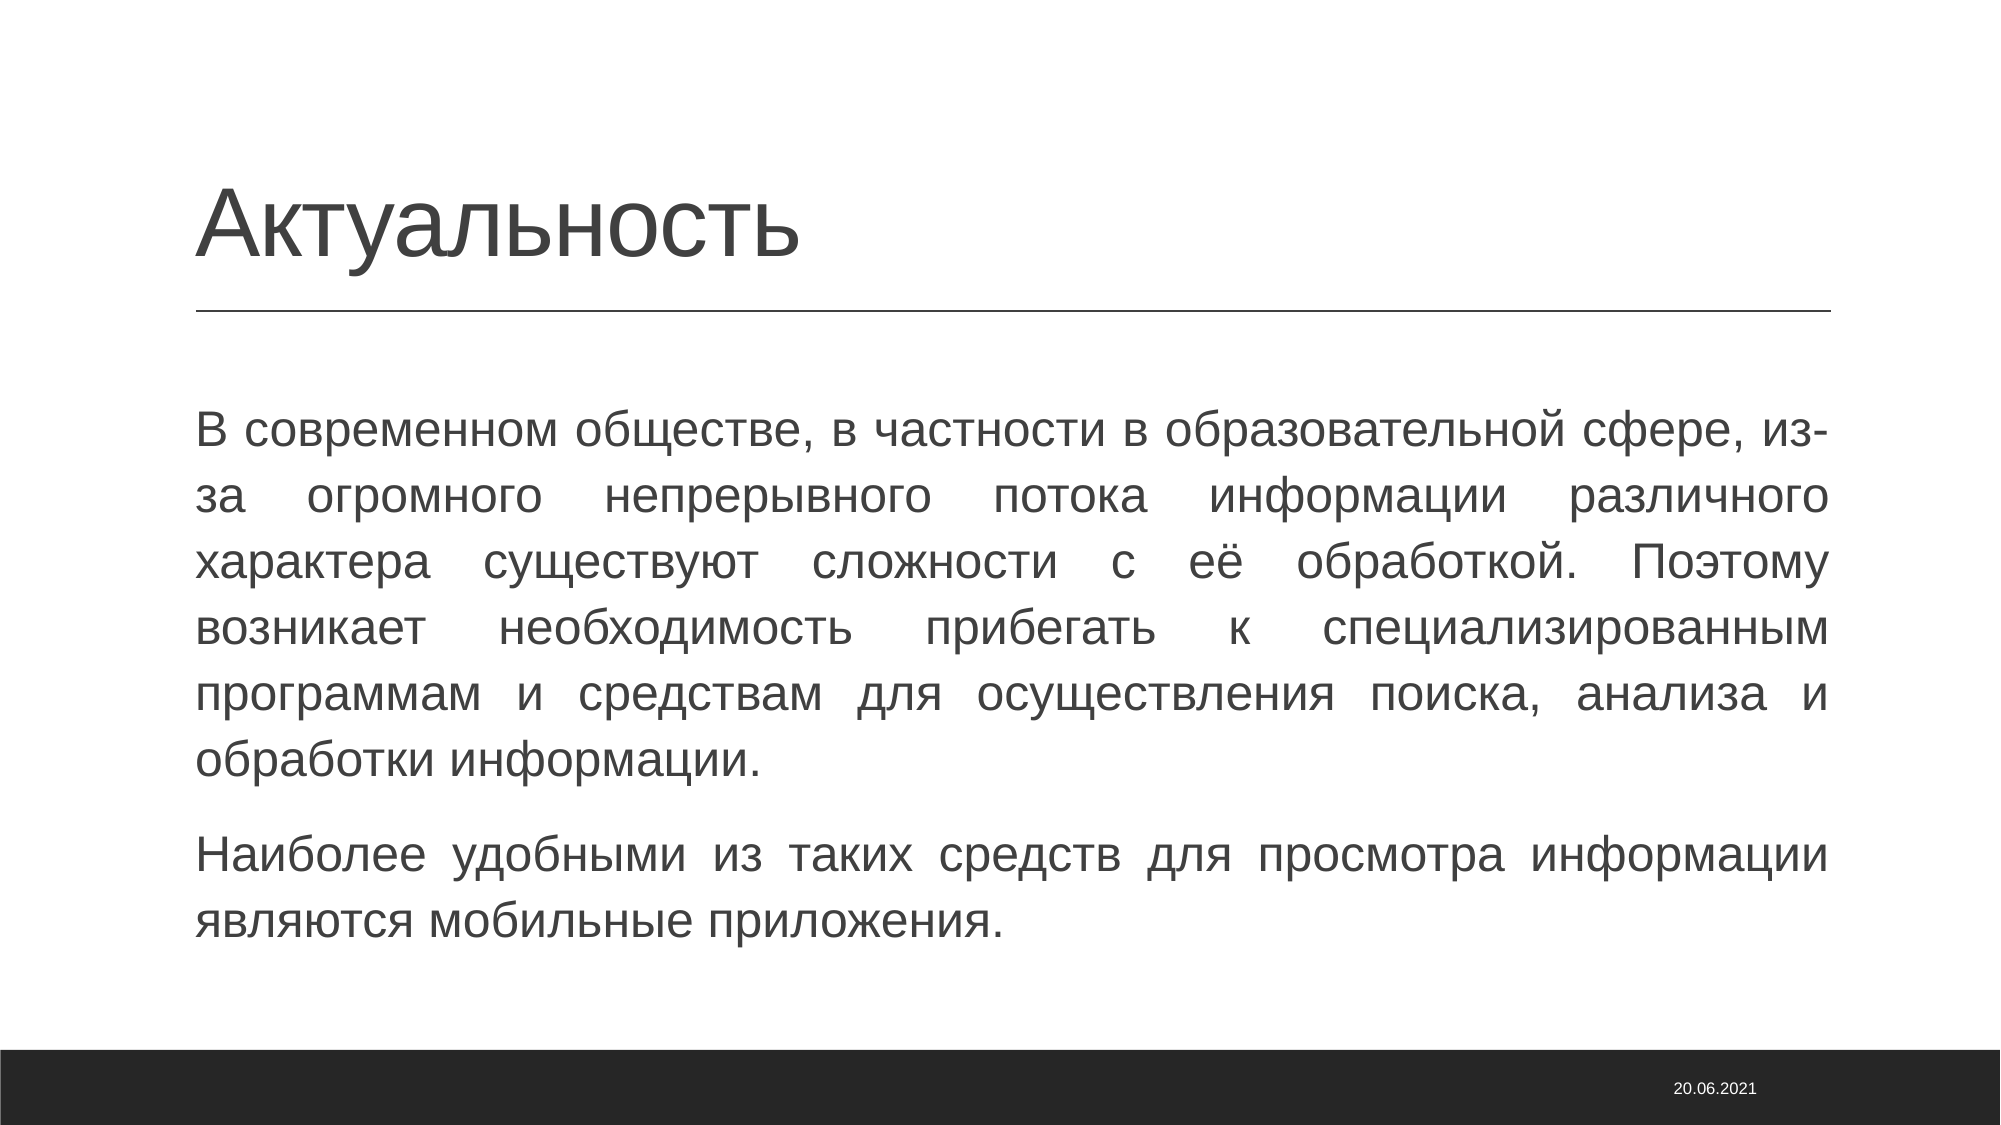

# Актуальность
В современном обществе, в частности в образовательной сфере, из-за огромного непрерывного потока информации различного характера существуют сложности с её обработкой. Поэтому возникает необходимость прибегать к специализированным программам и средствам для осуществления поиска, анализа и обработки информации.
Наиболее удобными из таких средств для просмотра информации являются мобильные приложения.
20.06.2021